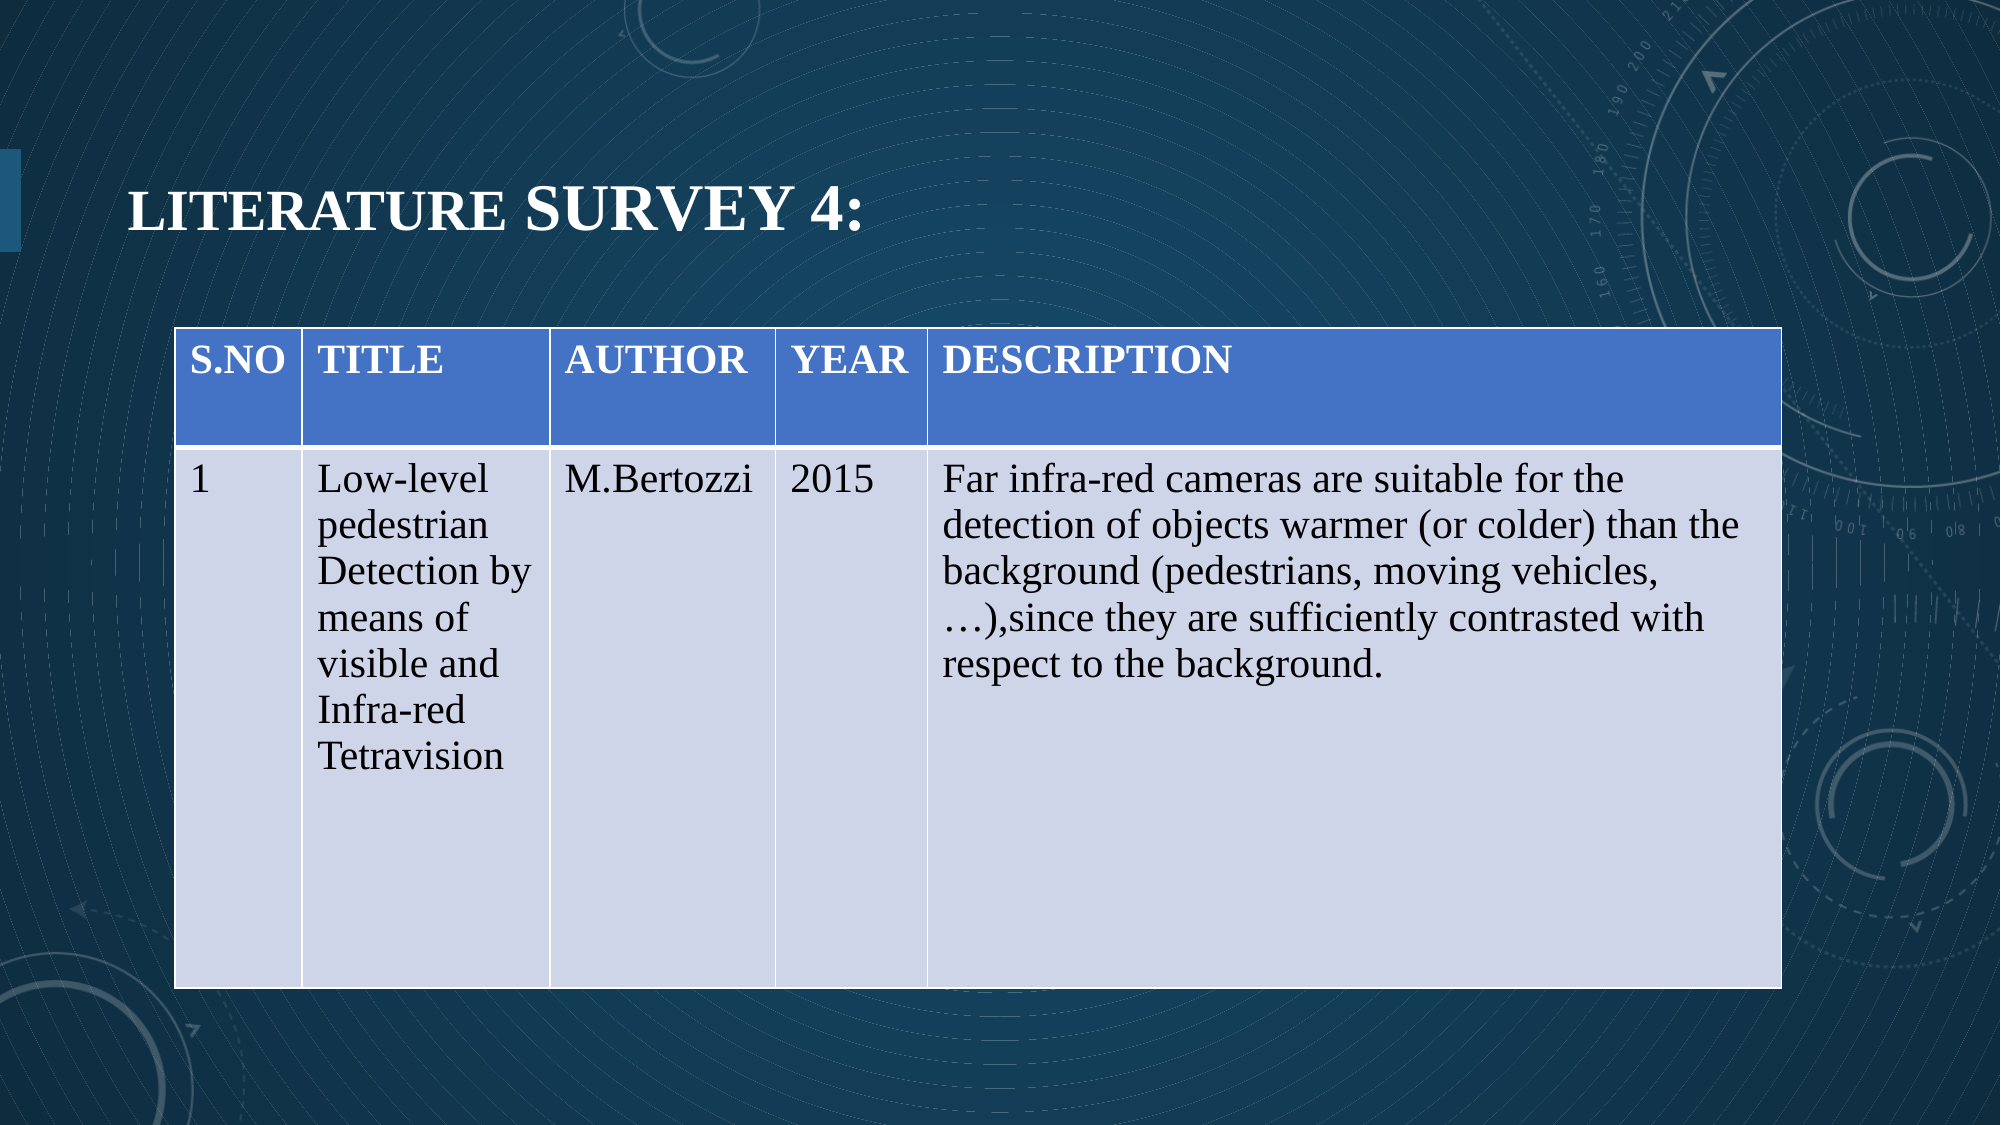

# LITERATURE SURVEY 4:
| S.NO | TITLE | AUTHOR | YEAR | DESCRIPTION |
| --- | --- | --- | --- | --- |
| 1 | Low-level pedestrian Detection by means of visible and Infra-red Tetravision | M.Bertozzi | 2015 | Far infra-red cameras are suitable for the detection of objects warmer (or colder) than the background (pedestrians, moving vehicles,…),since they are sufficiently contrasted with respect to the background. |